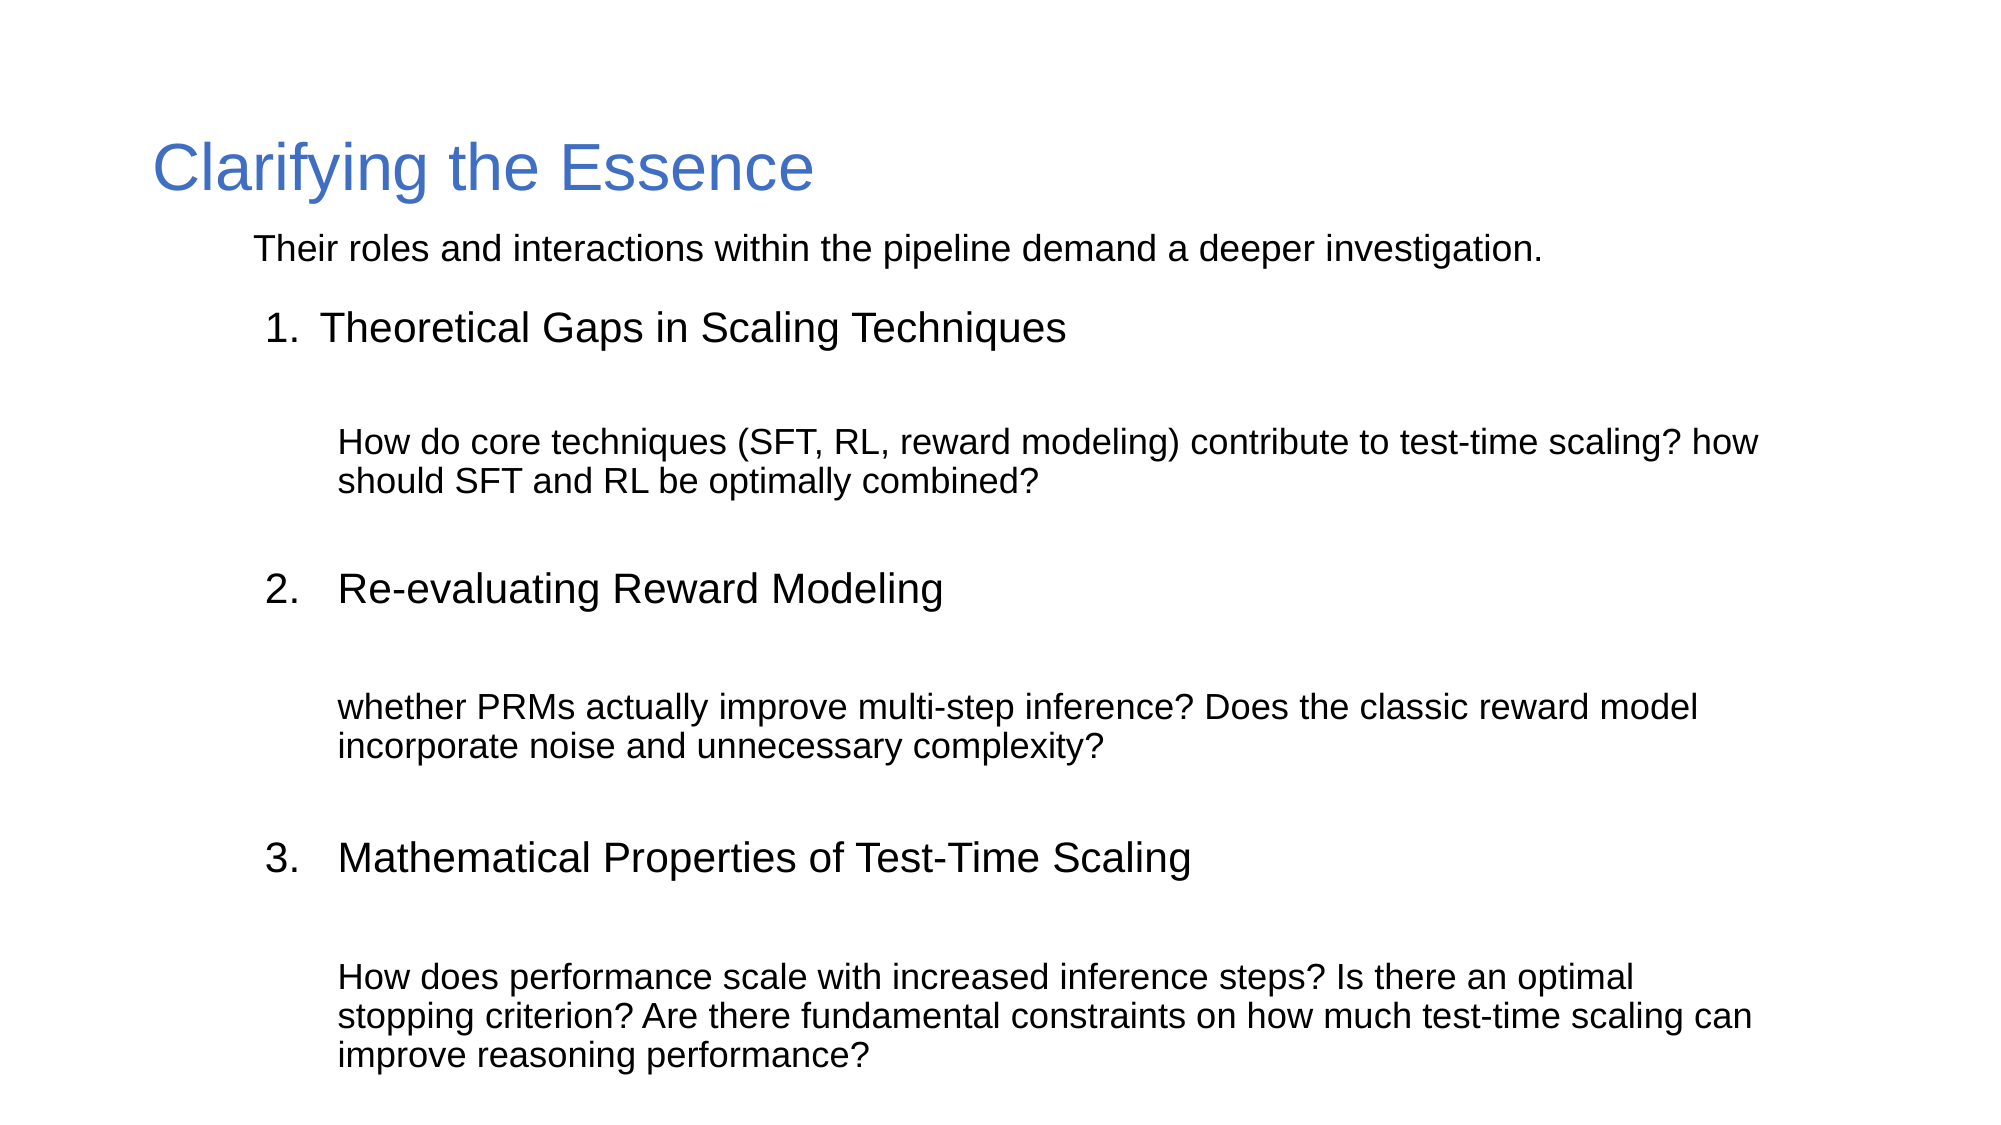

# Clarifying the Essence
Their roles and interactions within the pipeline demand a deeper investigation.
Theoretical Gaps in Scaling Techniques

How do core techniques (SFT, RL, reward modeling) contribute to test-time scaling? how should SFT and RL be optimally combined?

Re-evaluating Reward Modeling

whether PRMs actually improve multi-step inference? Does the classic reward model incorporate noise and unnecessary complexity?

Mathematical Properties of Test-Time Scaling

How does performance scale with increased inference steps? Is there an optimal stopping criterion? Are there fundamental constraints on how much test-time scaling can improve reasoning performance?